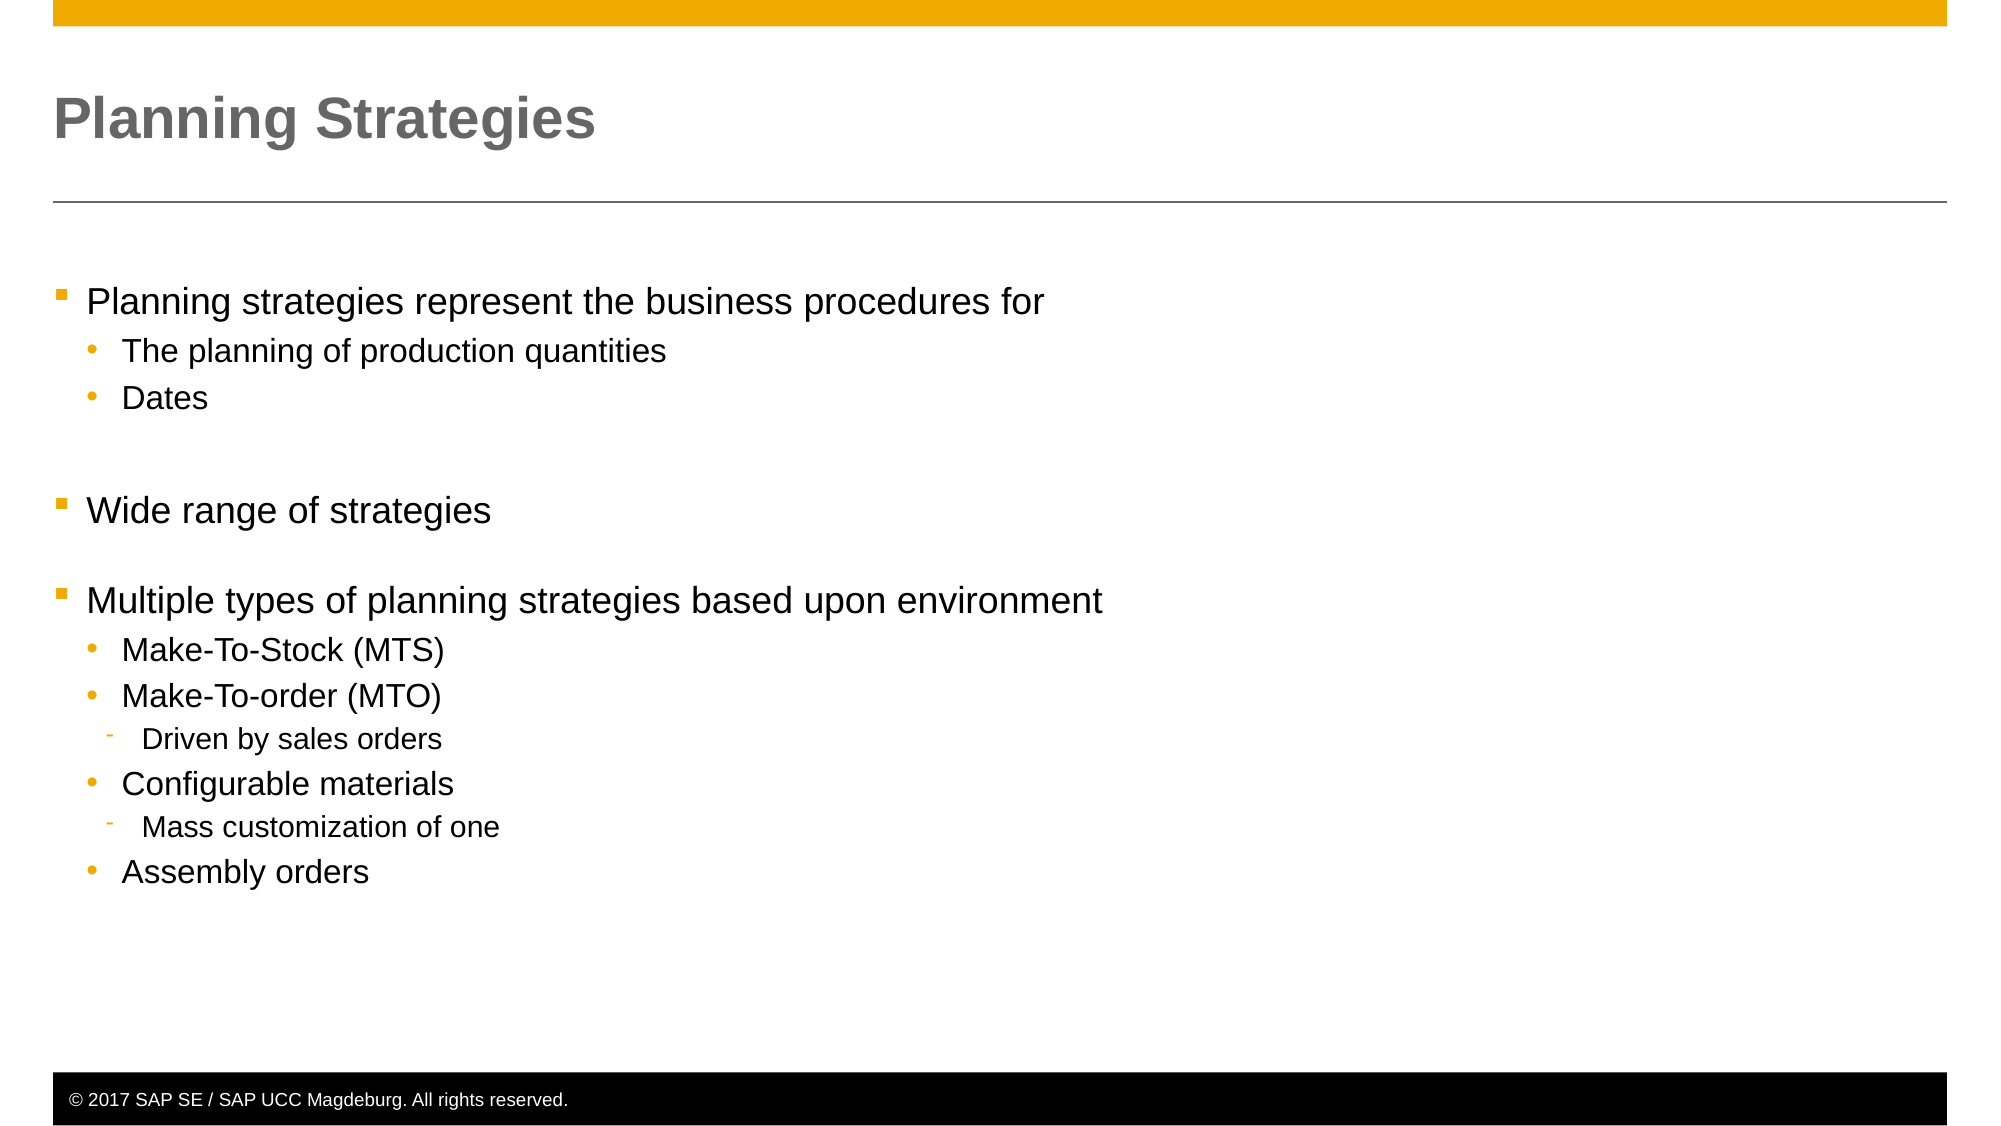

# Planning Strategies
Planning strategies represent the business procedures for
The planning of production quantities
Dates

Wide range of strategies

Multiple types of planning strategies based upon environment
Make-To-Stock (MTS)
Make-To-order (MTO)
Driven by sales orders
Configurable materials
Mass customization of one
Assembly orders